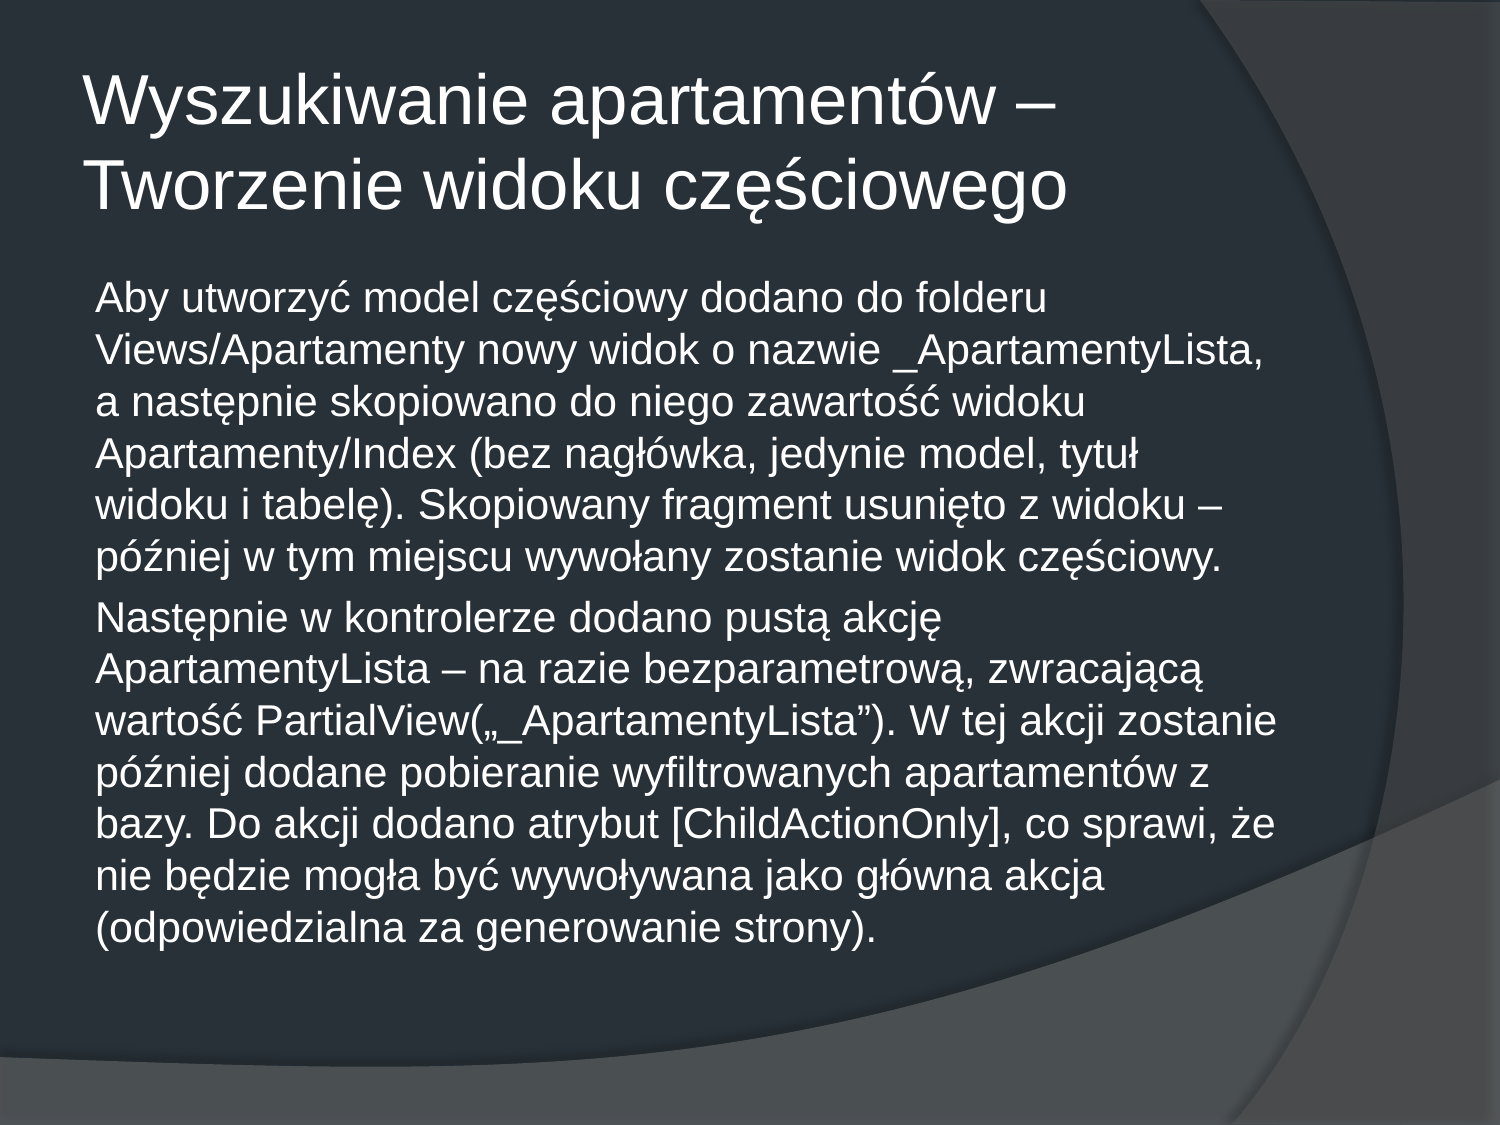

# Wyszukiwanie apartamentów – Tworzenie widoku częściowego
Aby utworzyć model częściowy dodano do folderu Views/Apartamenty nowy widok o nazwie _ApartamentyLista, a następnie skopiowano do niego zawartość widoku Apartamenty/Index (bez nagłówka, jedynie model, tytuł widoku i tabelę). Skopiowany fragment usunięto z widoku – później w tym miejscu wywołany zostanie widok częściowy.
Następnie w kontrolerze dodano pustą akcję ApartamentyLista – na razie bezparametrową, zwracającą wartość PartialView(„_ApartamentyLista”). W tej akcji zostanie później dodane pobieranie wyfiltrowanych apartamentów z bazy. Do akcji dodano atrybut [ChildActionOnly], co sprawi, że nie będzie mogła być wywoływana jako główna akcja (odpowiedzialna za generowanie strony).